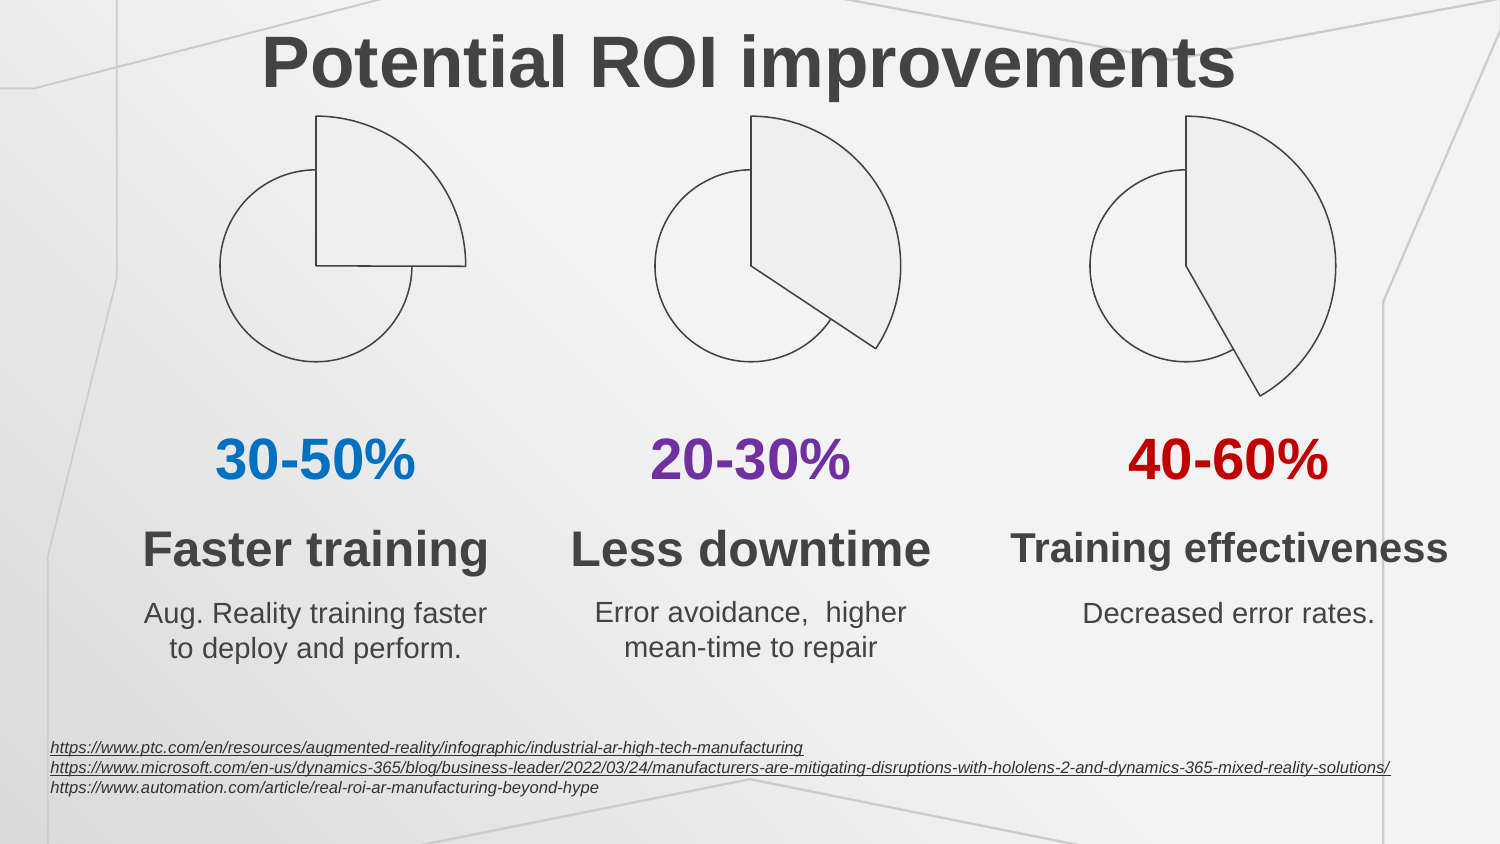

Potential ROI improvements

# 30-50%
20-30%
40-60%
Faster training
Less downtime
Training effectiveness
Error avoidance,  higher mean-time to repair
Aug. Reality training faster to deploy and perform.
Decreased error rates.
https://www.ptc.com/en/resources/augmented-reality/infographic/industrial-ar-high-tech-manufacturing
https://www.microsoft.com/en-us/dynamics-365/blog/business-leader/2022/03/24/manufacturers-are-mitigating-disruptions-with-hololens-2-and-dynamics-365-mixed-reality-solutions/
https://www.automation.com/article/real-roi-ar-manufacturing-beyond-hype